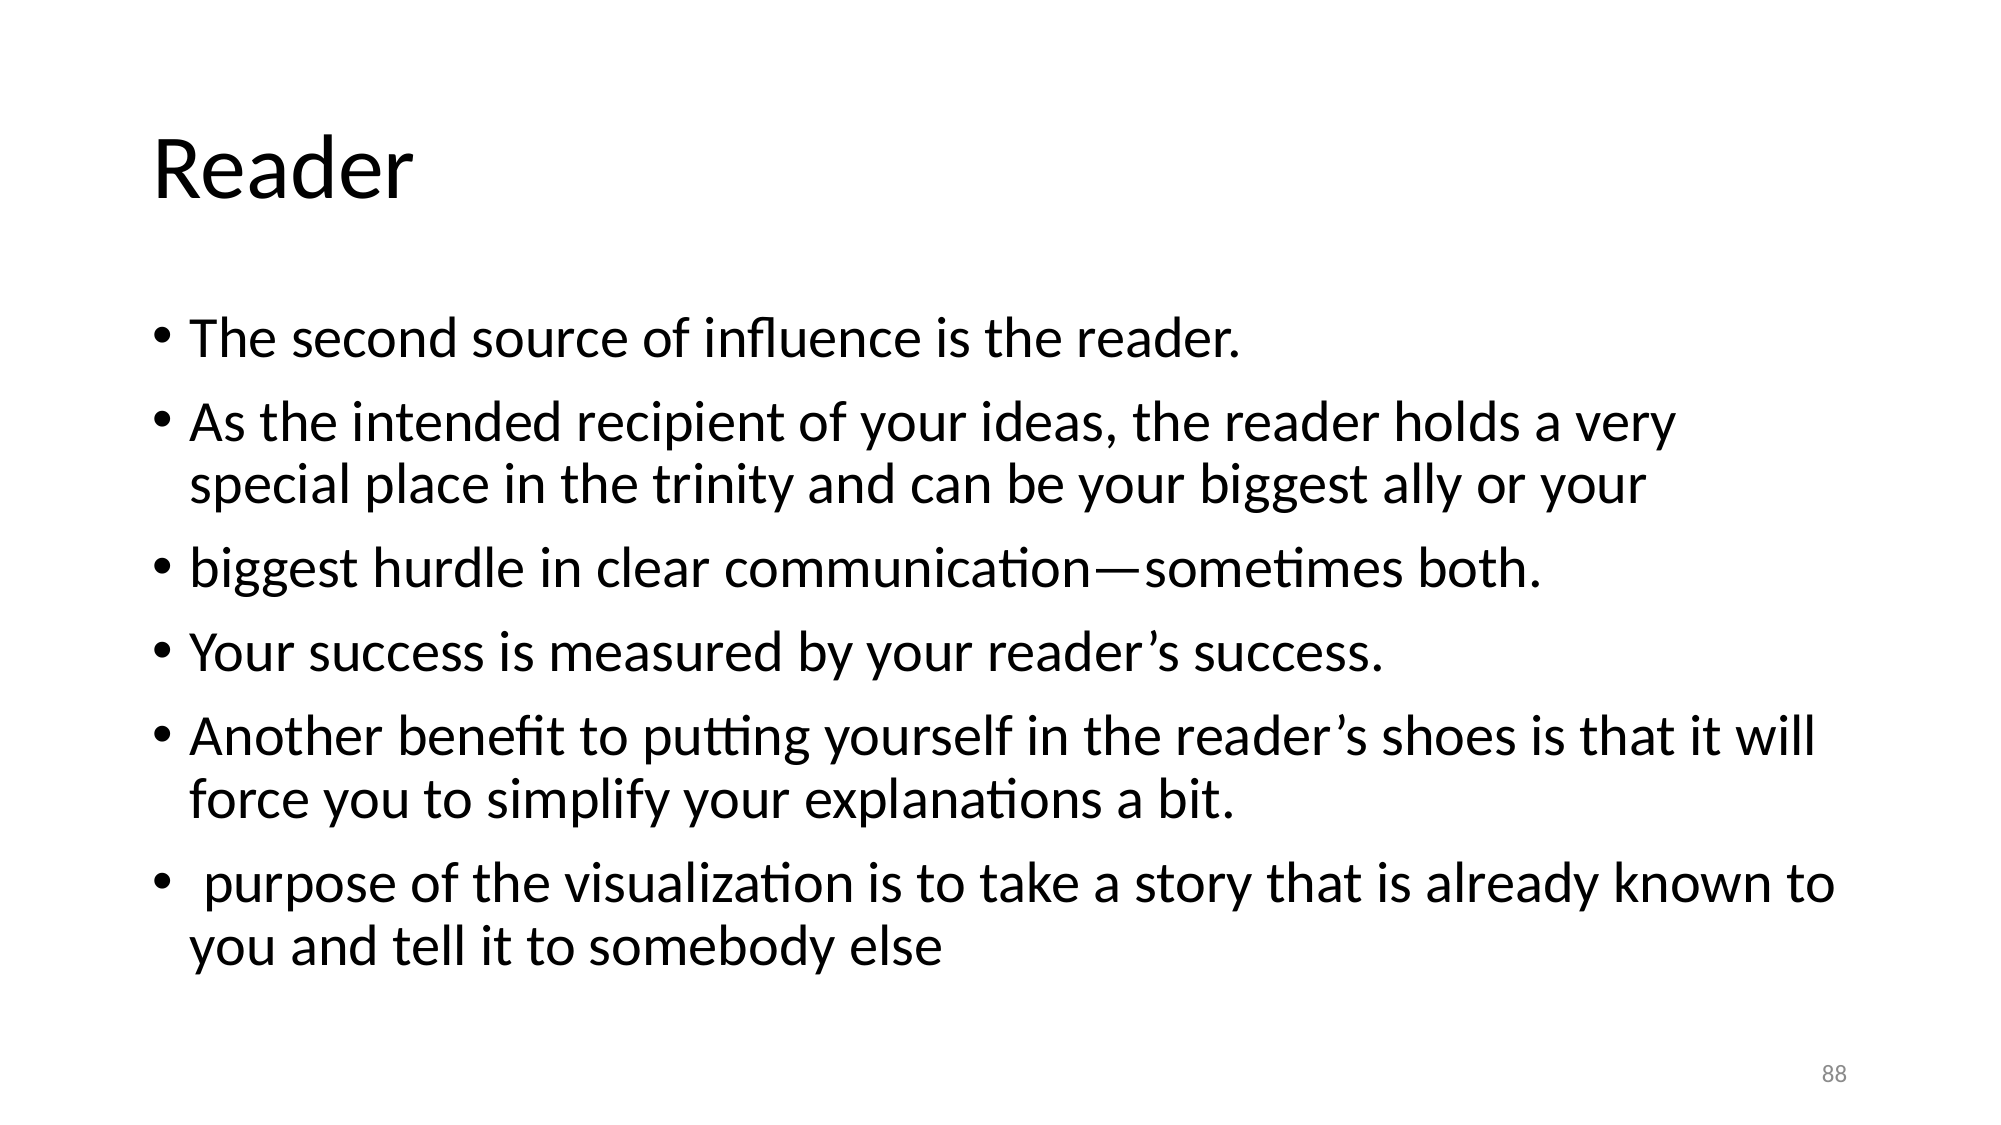

# Reader
The second source of influence is the reader.
As the intended recipient of your ideas, the reader holds a very special place in the trinity and can be your biggest ally or your
biggest hurdle in clear communication—sometimes both.
Your success is measured by your reader’s success.
Another benefit to putting yourself in the reader’s shoes is that it will force you to simplify your explanations a bit.
 purpose of the visualization is to take a story that is already known to you and tell it to somebody else
88